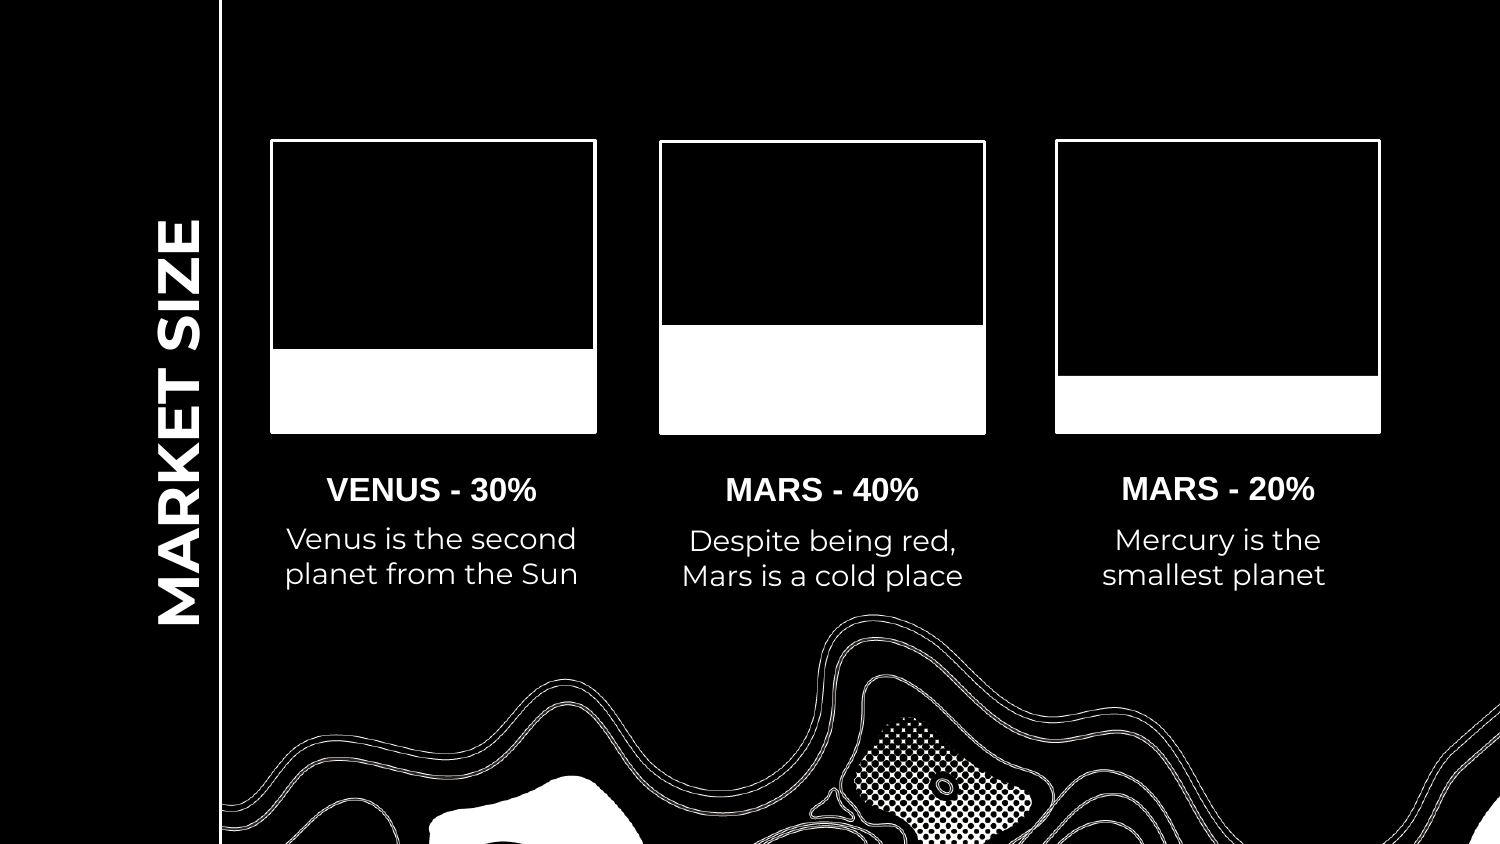

# MARKET SIZE
MARS - 20%
VENUS - 30%
MARS - 40%
Venus is the second planet from the Sun
Mercury is the smallest planet
Despite being red, Mars is a cold place